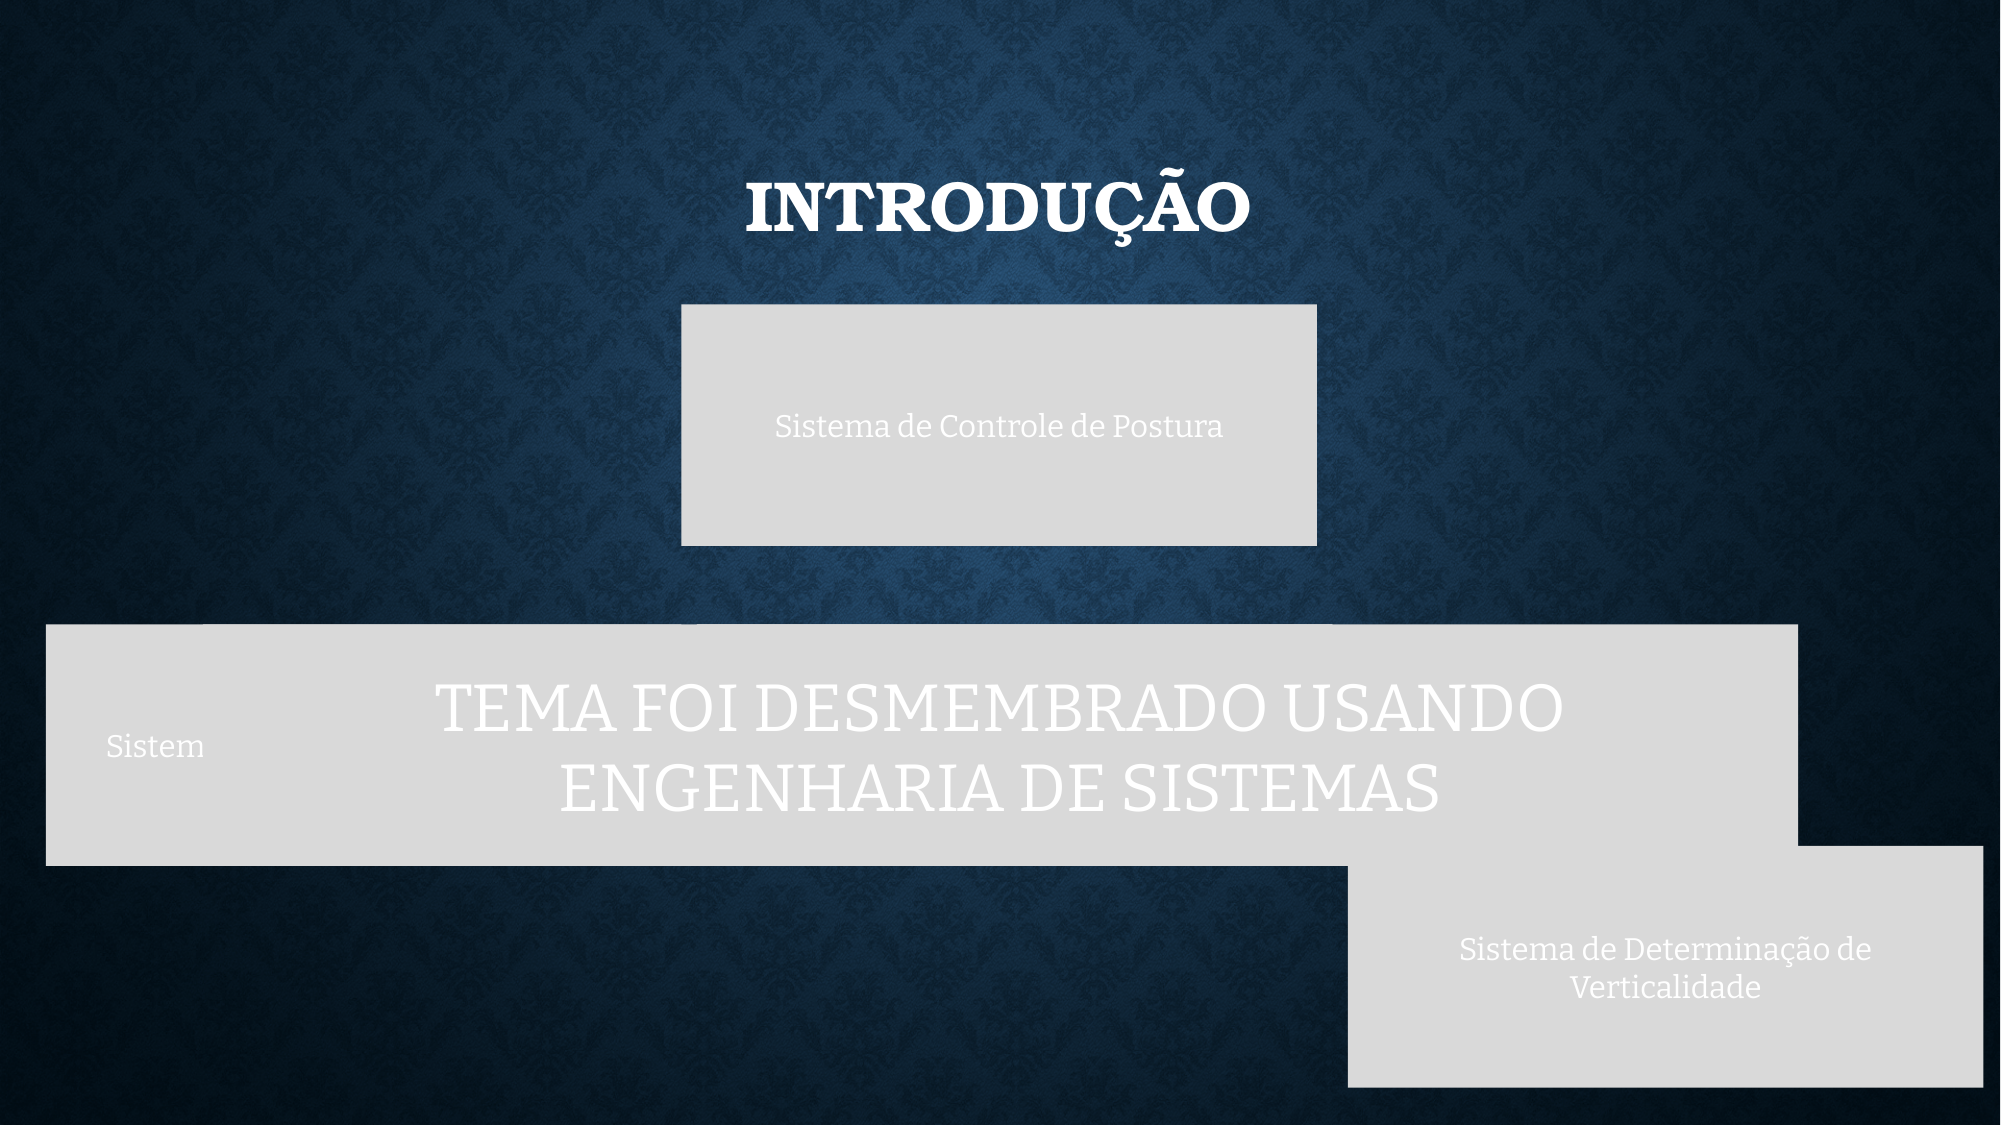

# INTRODUÇÃO
TEMA FINAL
Sistema de Controle de Postura

Sistema de Controle de Estabilidade
TEMA FOI DESMEMBRADO USANDO ENGENHARIA DE SISTEMAS
Sistema de Rastreamento de posição do ponto de gravidade
Sistema de Determinação de Verticalidade
Sistema de Determinação de Verticalidade
Sistema de determinação de Zero Moment Point (ZMP)
Sistema de determinação de Zero Moment Point (ZMP)
TEMA INICIAL